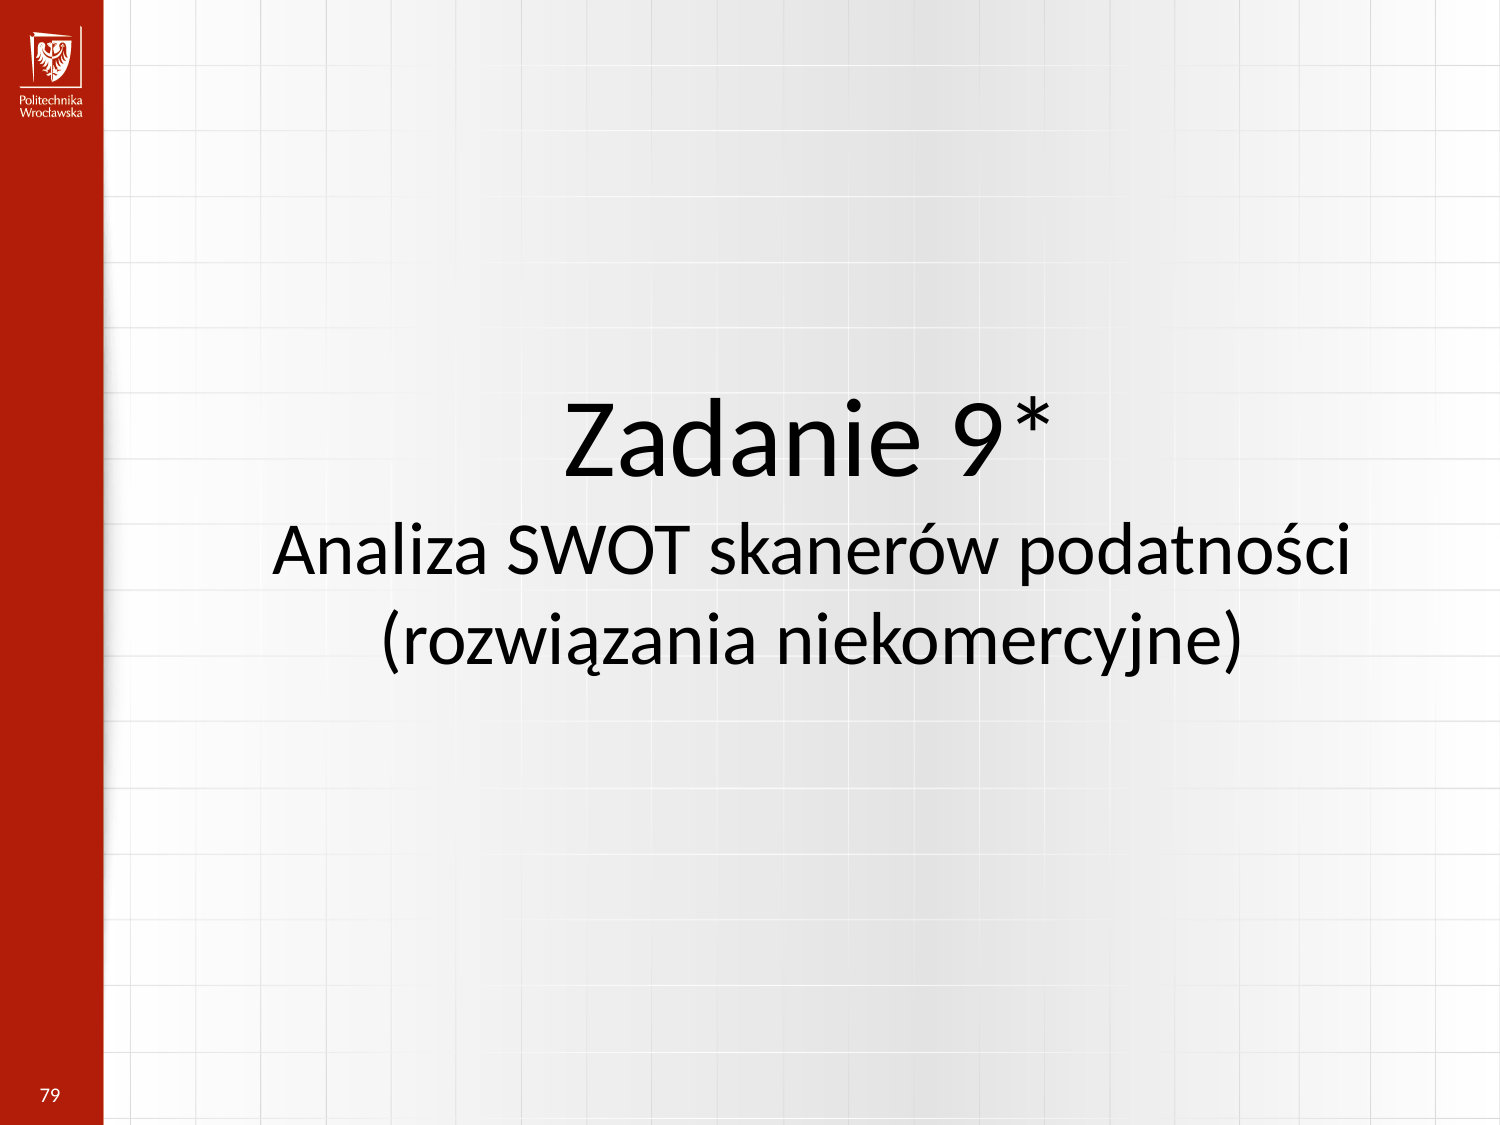

Zadanie 9*
Analiza SWOT skanerów podatności (rozwiązania niekomercyjne)